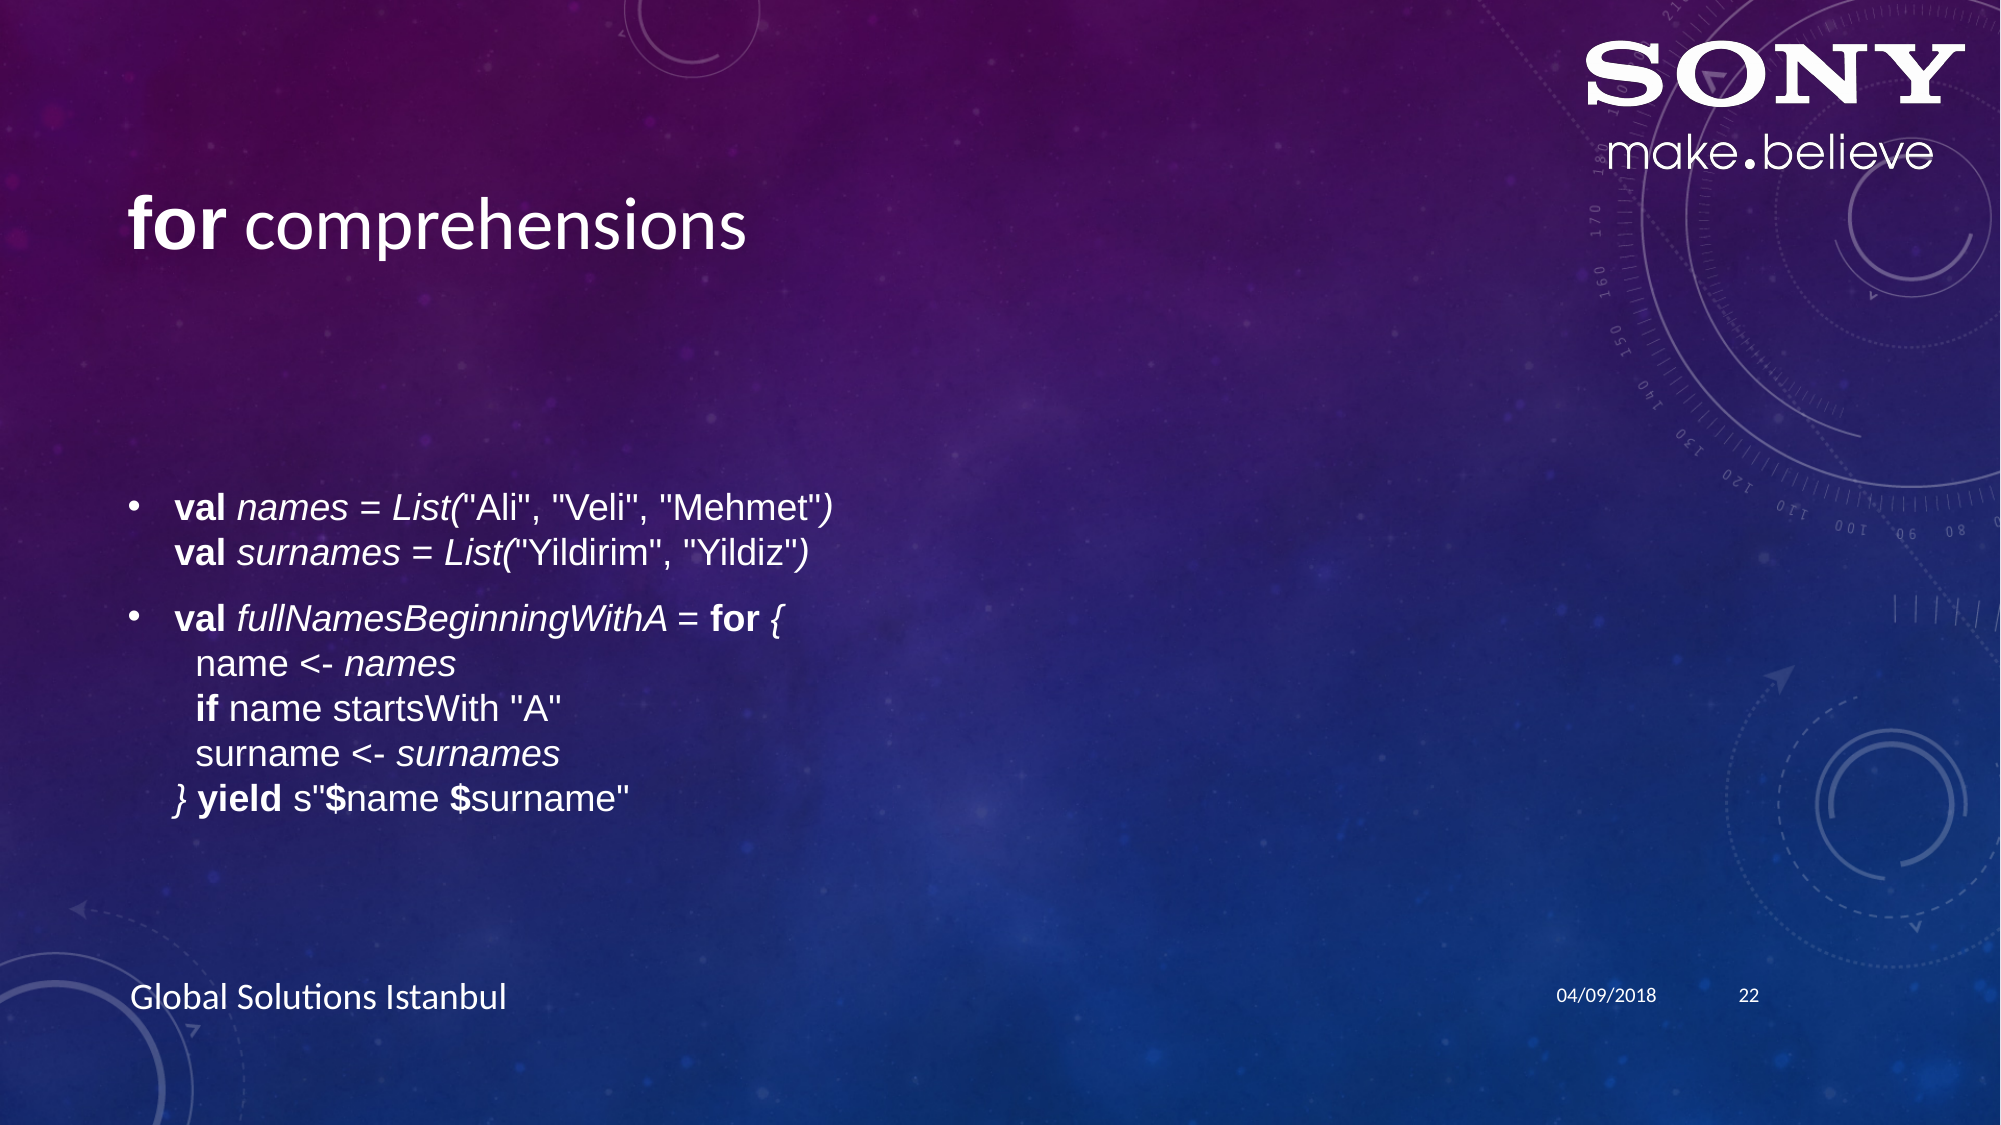

# for comprehensions
val names = List("Ali", "Veli", "Mehmet")
val surnames = List("Yildirim", "Yildiz")
val fullNamesBeginningWithA = for {
  name <- names
  if name startsWith "A"
  surname <- surnames
} yield s"$name $surname"
04/09/2018
22